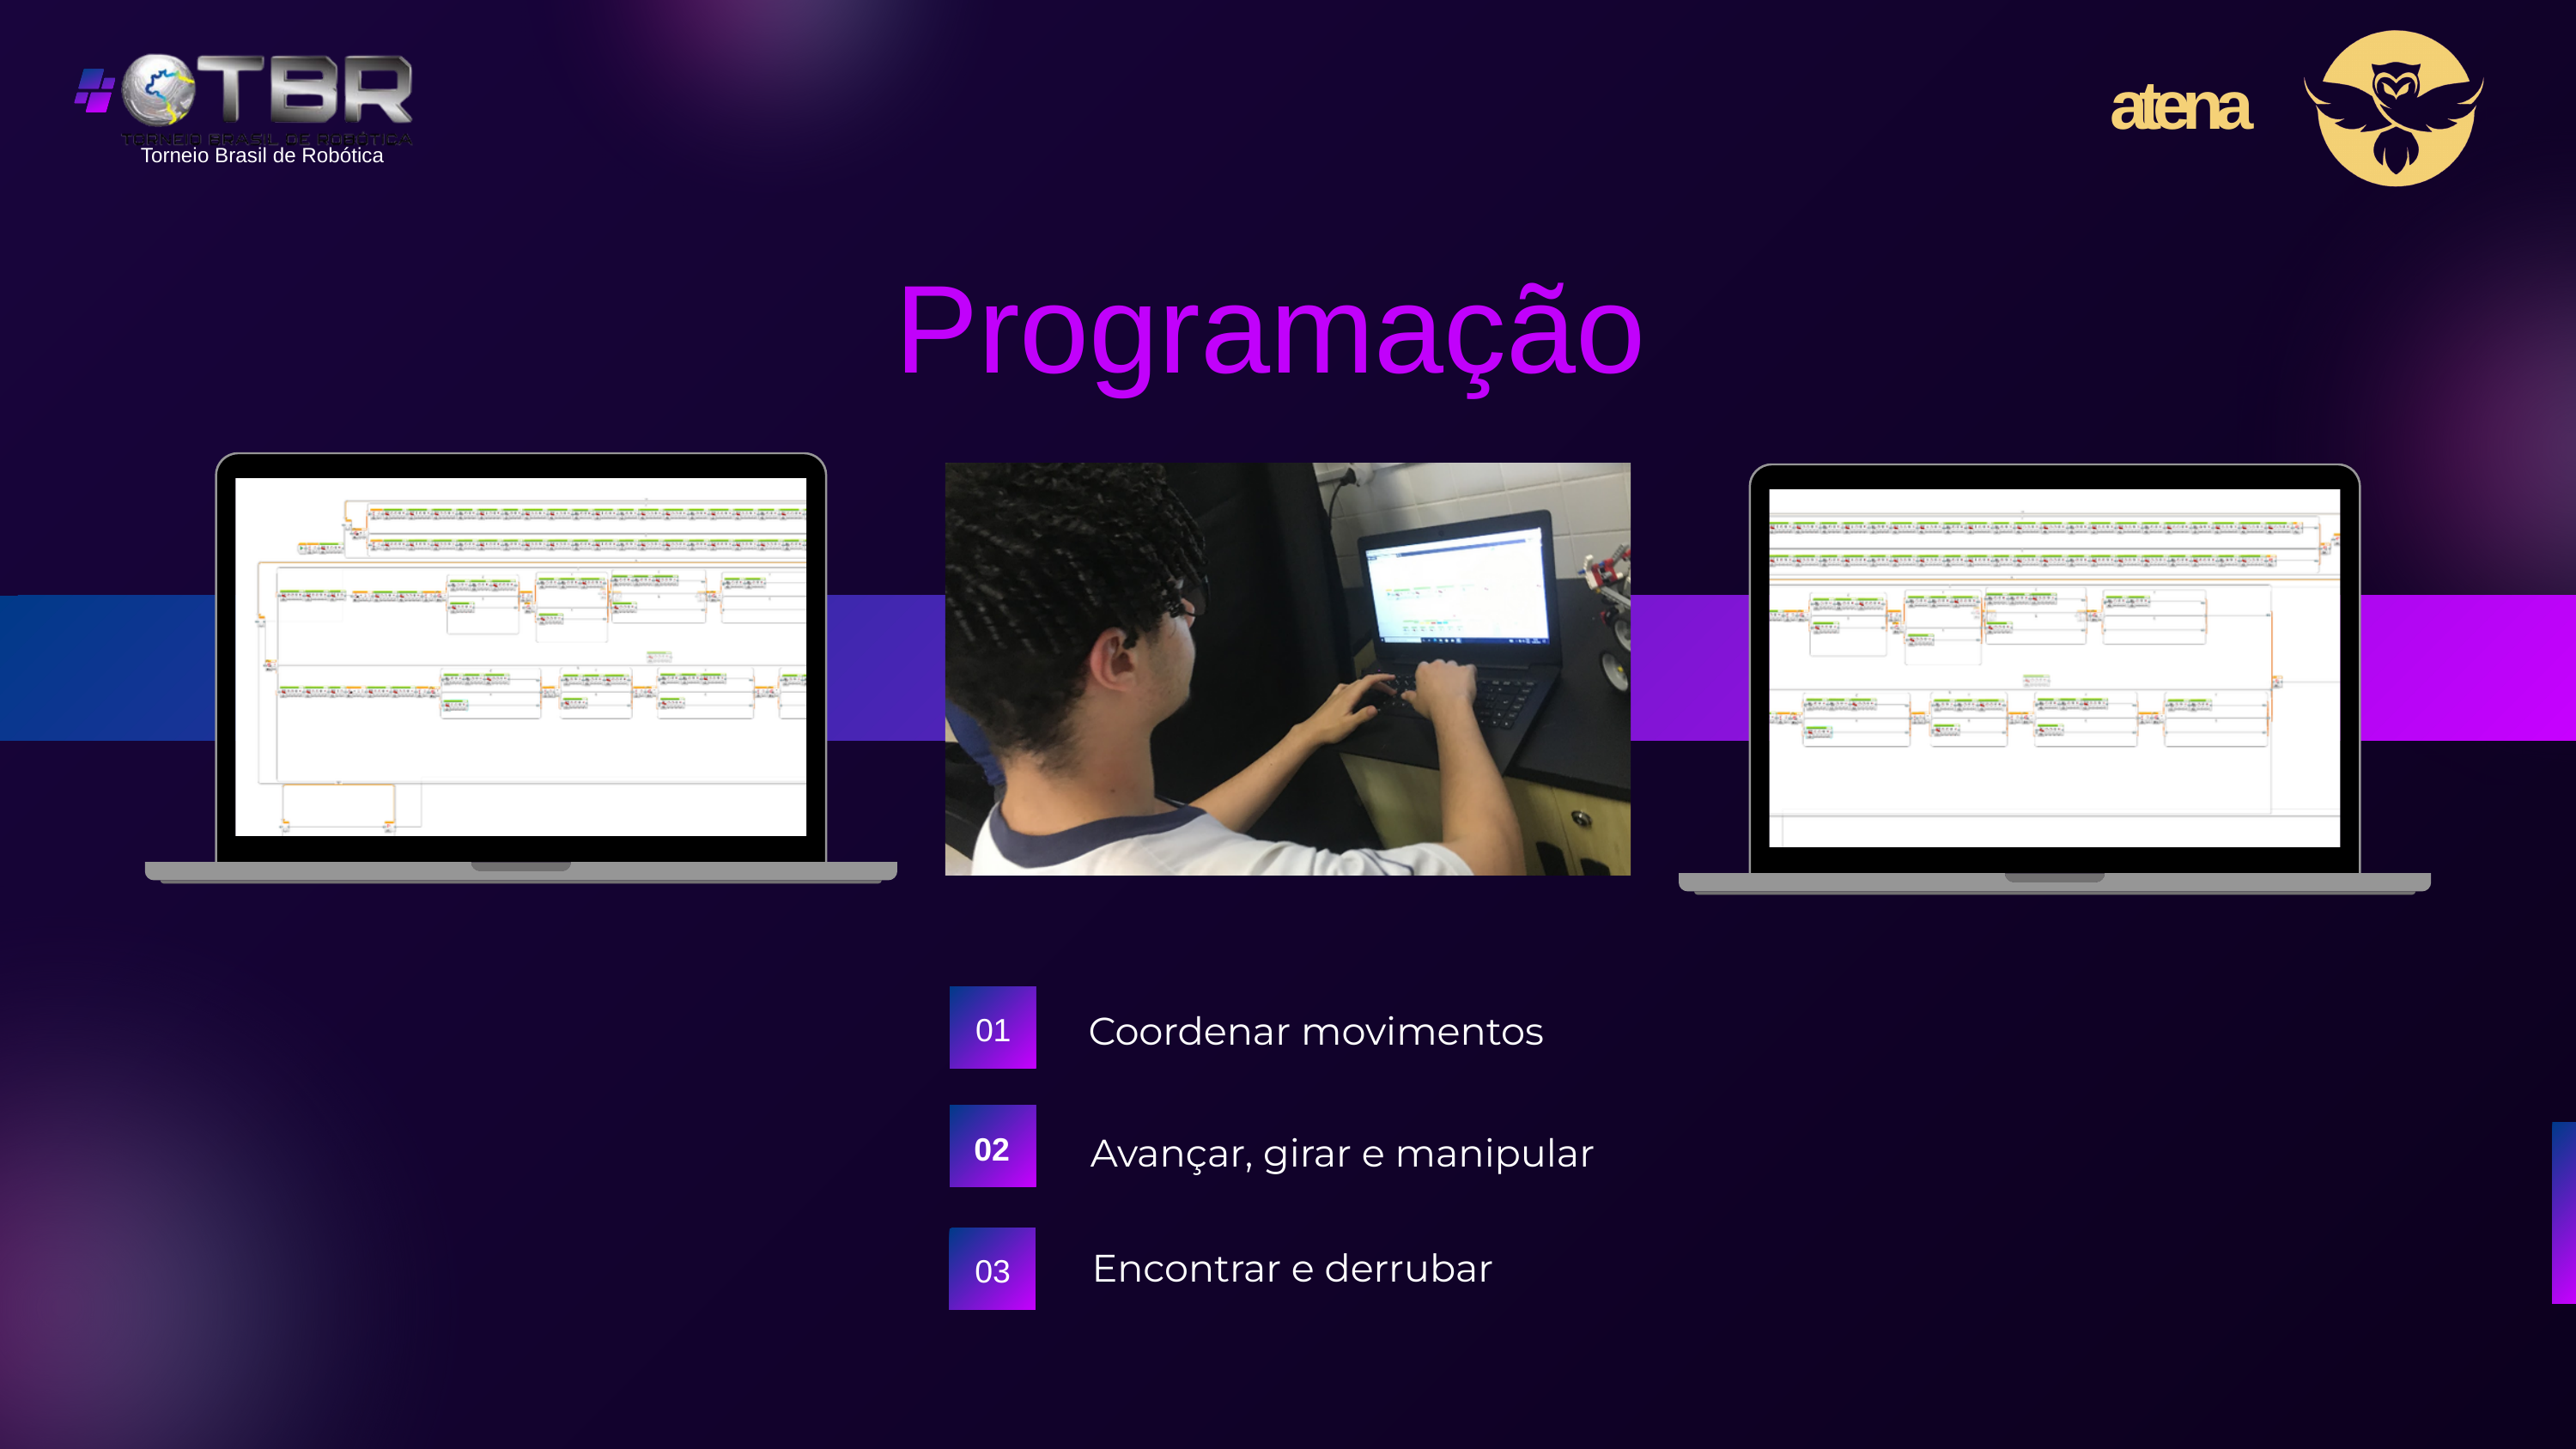

atena

Torneio Brasil de Robótica

Programação

Coordenar movimentos
01

Avançar, girar e manipular
02

Encontrar e derrubar
03